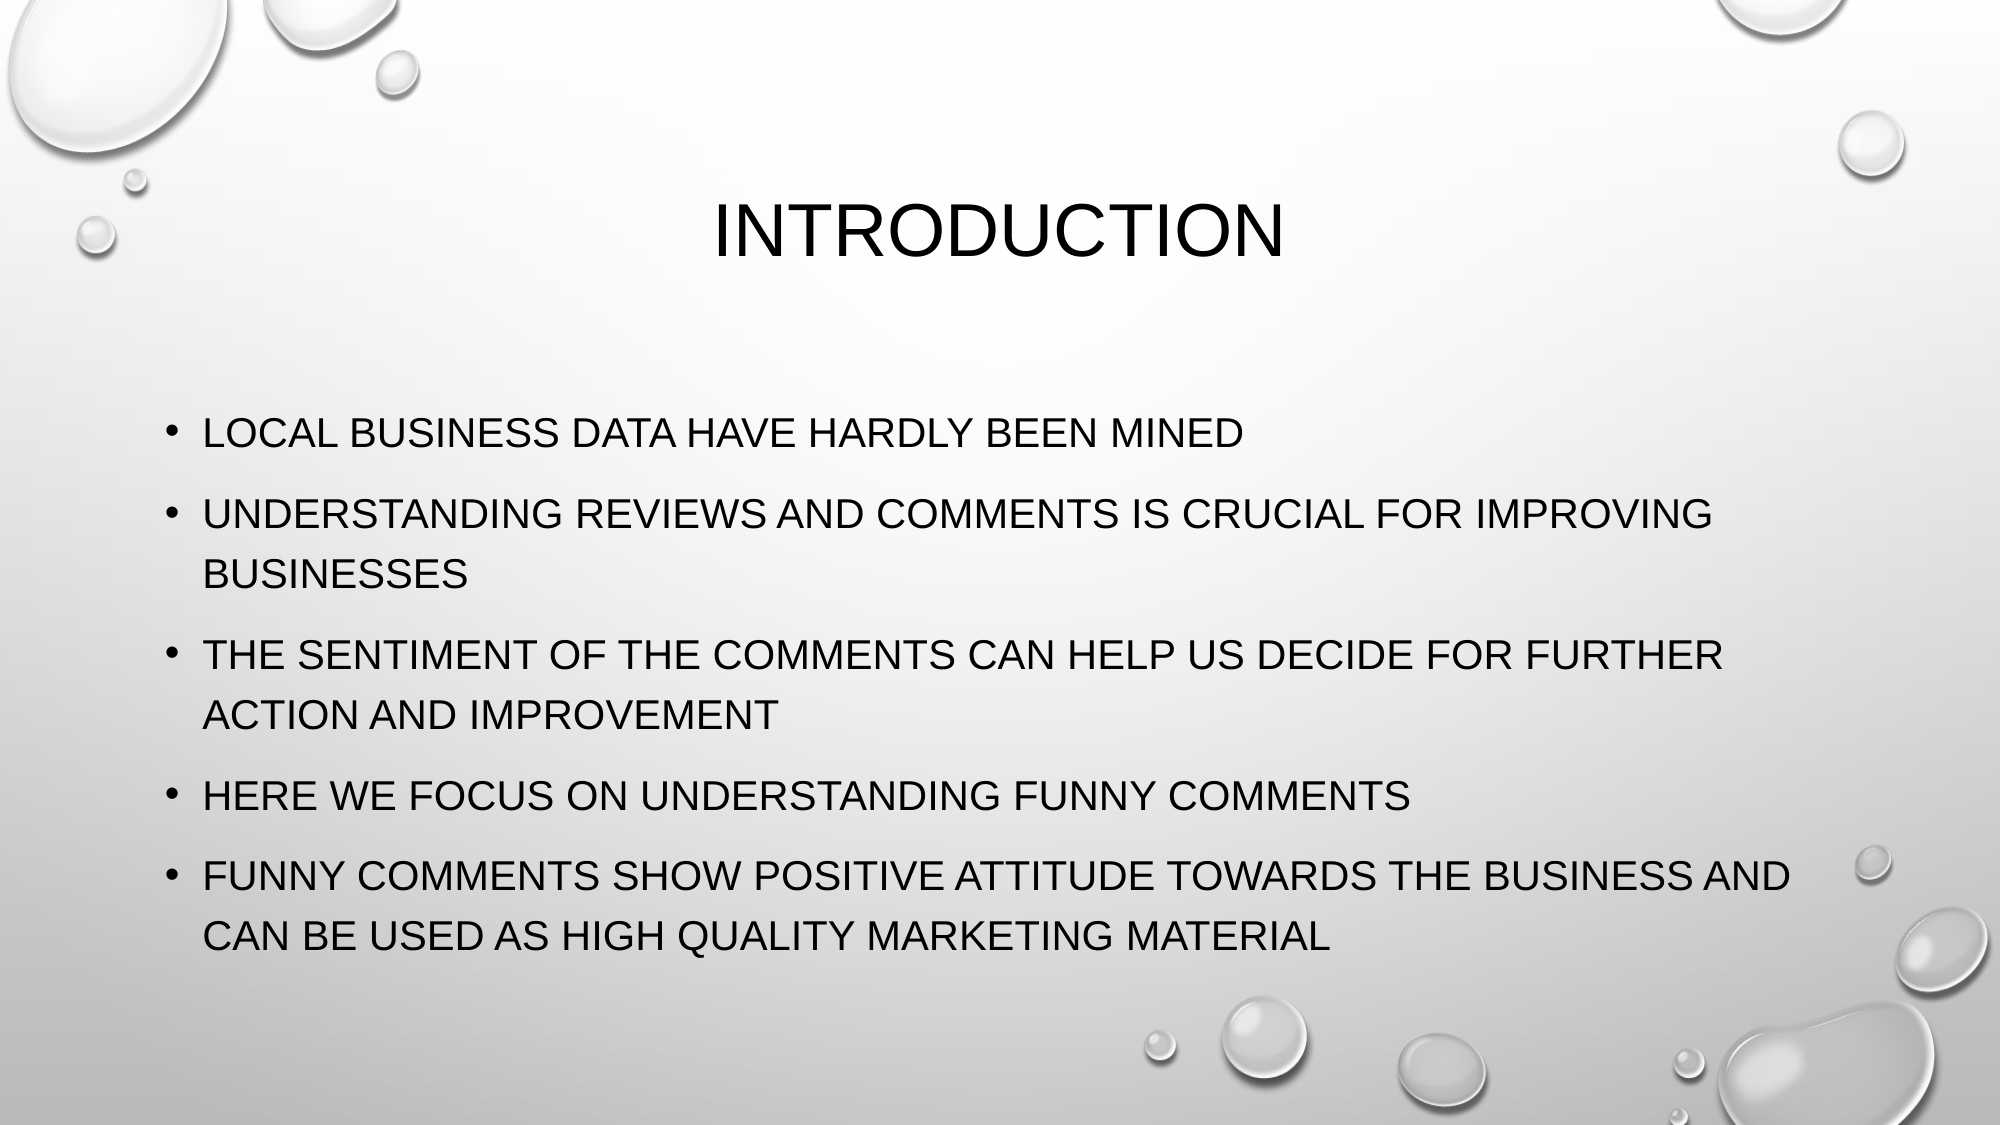

# Introduction
Local business data have hardly been mined
Understanding reviews and comments is crucial for improving businesses
The Sentiment of the comments can help us decide for further action and improvement
Here we focus on understanding funny comments
Funny comments show positive attitude towards the business and can be used as high quality marketing material